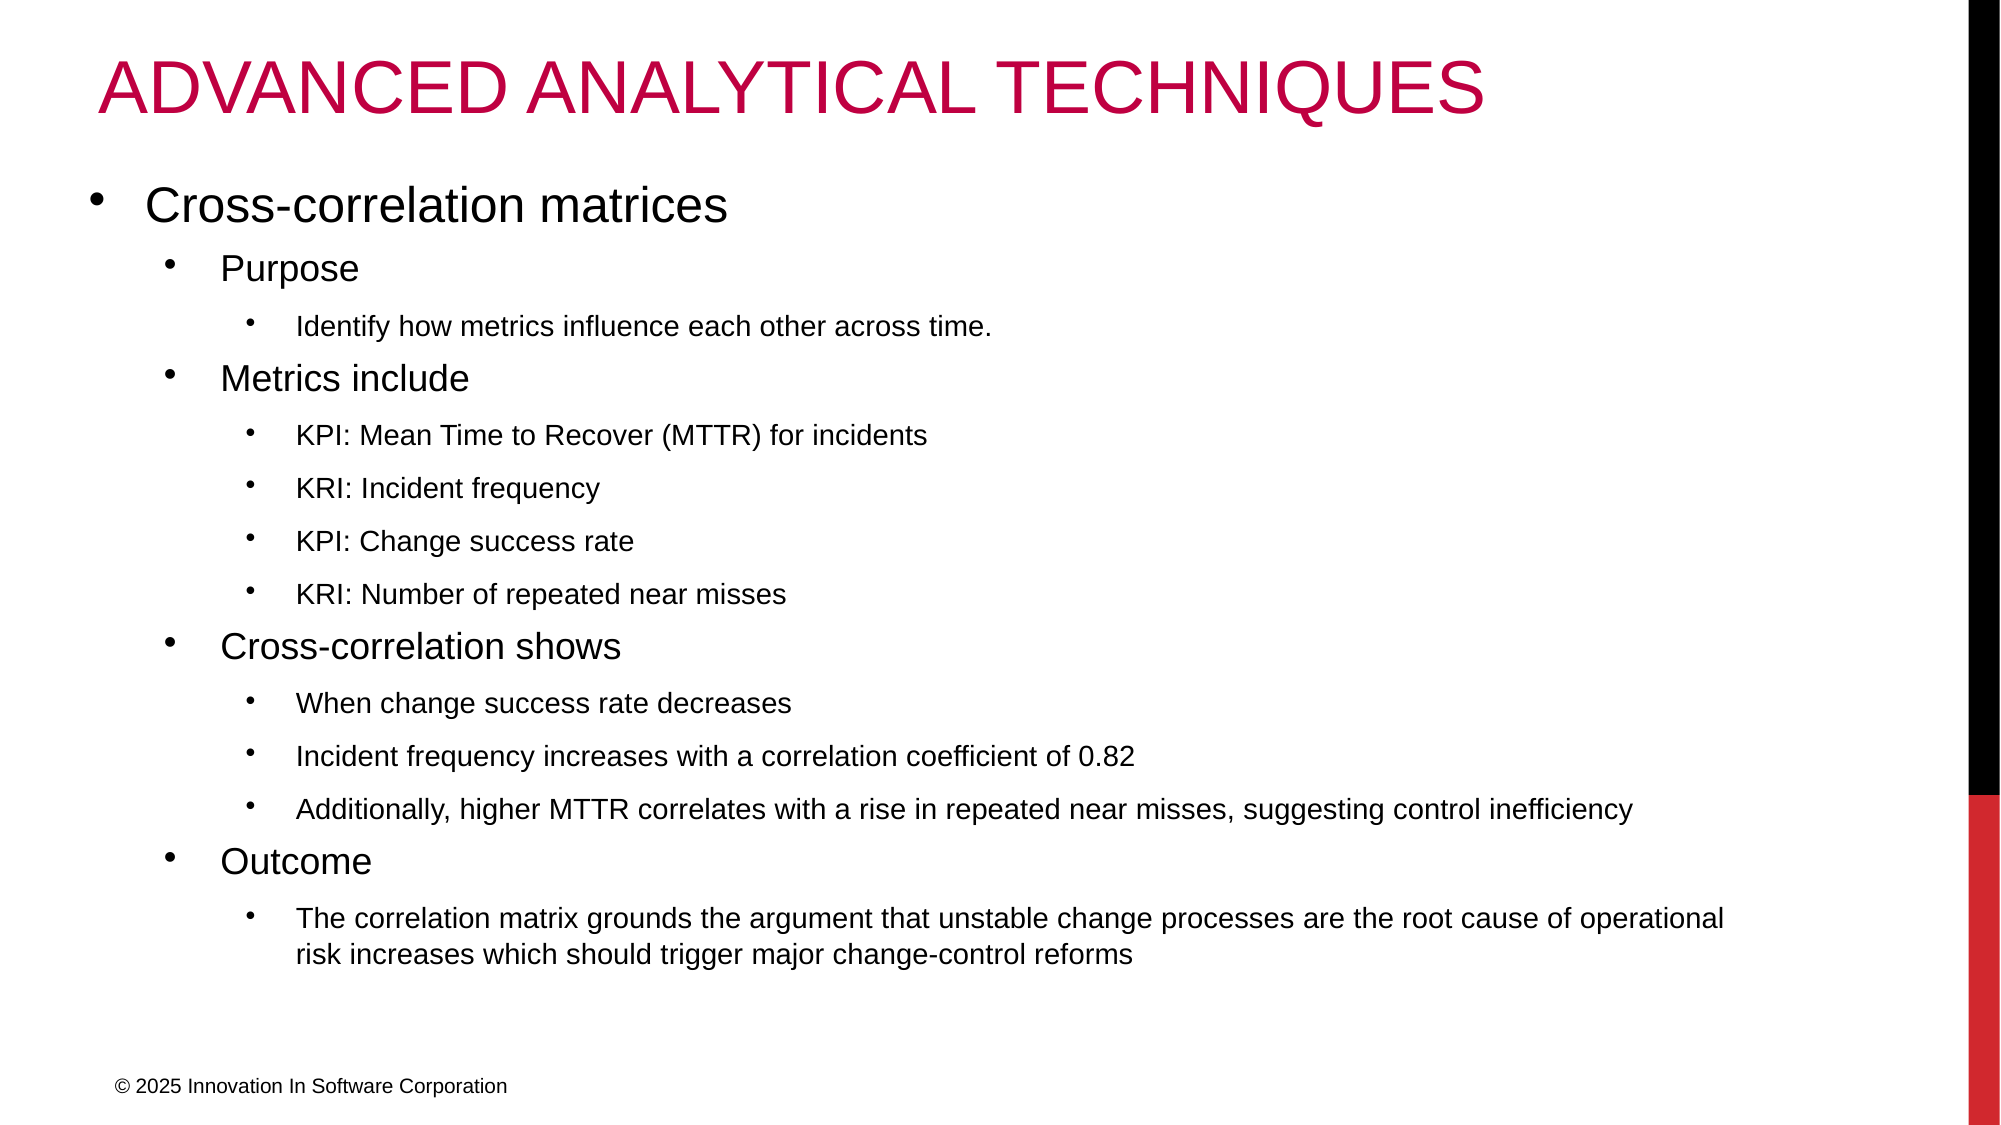

# Advanced Analytical Techniques
Cross-correlation matrices
Purpose
Identify how metrics influence each other across time.
Metrics include
KPI: Mean Time to Recover (MTTR) for incidents
KRI: Incident frequency
KPI: Change success rate
KRI: Number of repeated near misses
Cross-correlation shows
When change success rate decreases
Incident frequency increases with a correlation coefficient of 0.82
Additionally, higher MTTR correlates with a rise in repeated near misses, suggesting control inefficiency
Outcome
The correlation matrix grounds the argument that unstable change processes are the root cause of operational risk increases which should trigger major change-control reforms
© 2025 Innovation In Software Corporation